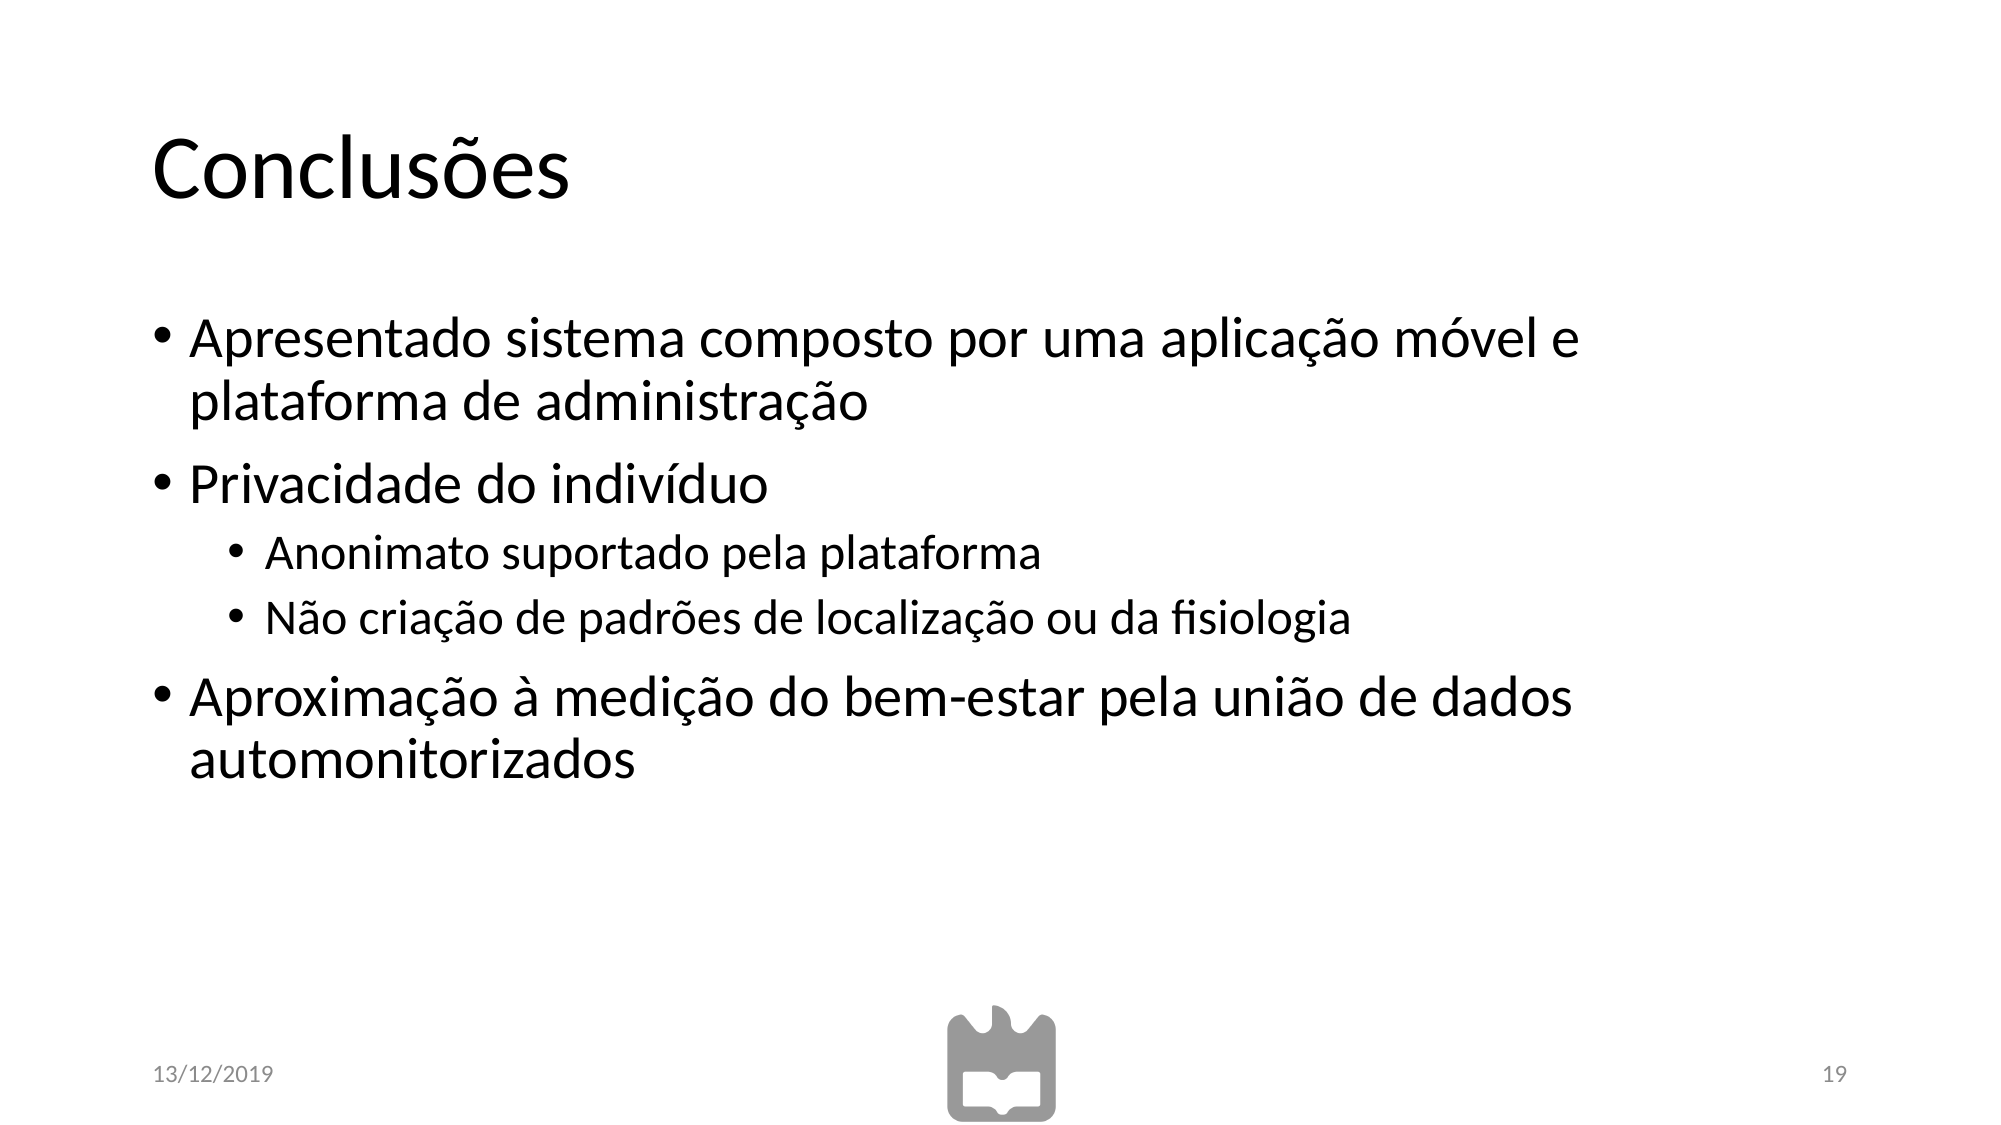

# Conclusões
Apresentado sistema composto por uma aplicação móvel e plataforma de administração
Privacidade do indivíduo
Anonimato suportado pela plataforma
Não criação de padrões de localização ou da fisiologia
Aproximação à medição do bem-estar pela união de dados automonitorizados

13/12/2019
19